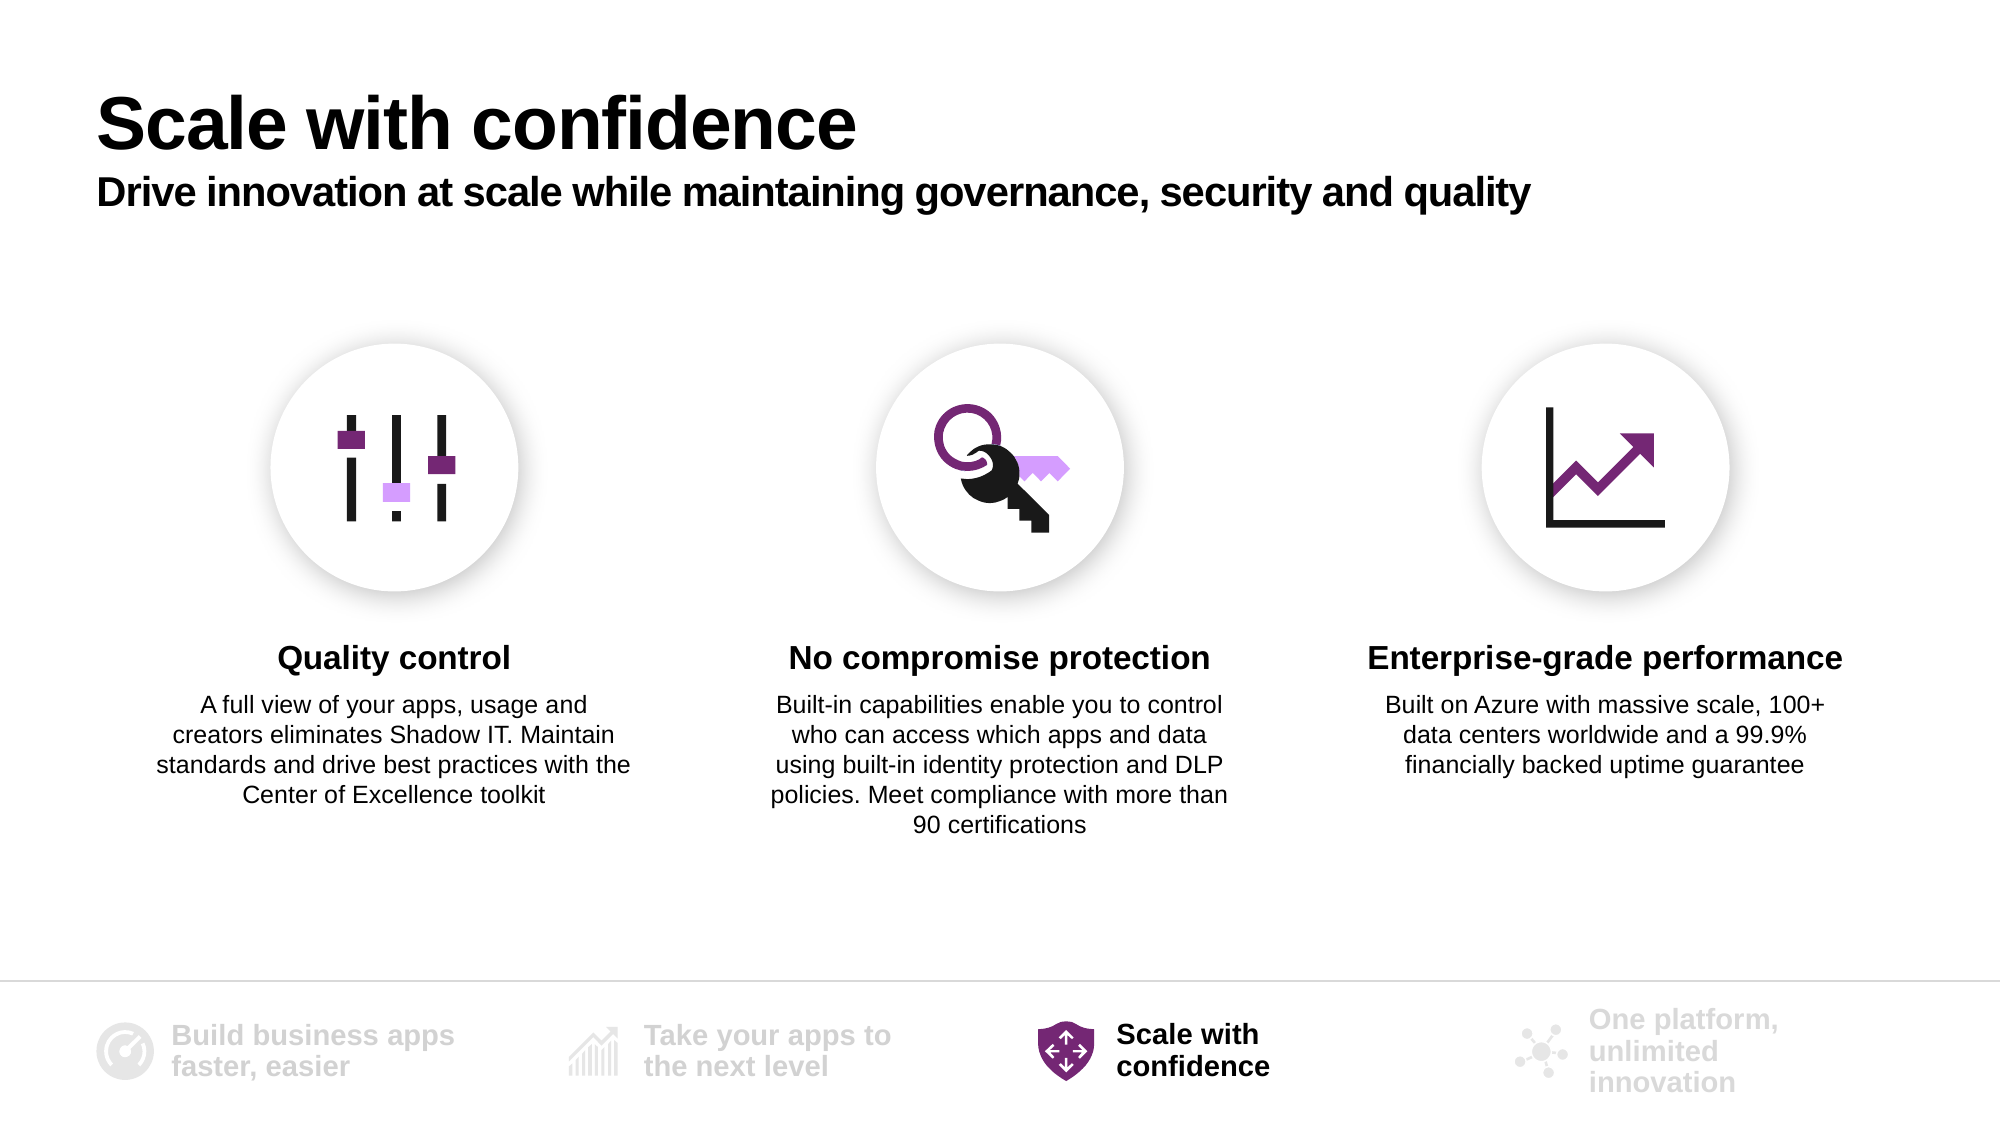

# Scale with confidence Drive innovation at scale while maintaining governance, security and quality

Quality control
A full view of your apps, usage and creators eliminates Shadow IT. Maintain standards and drive best practices with the Center of Excellence toolkit

No compromise protection
Built-in capabilities enable you to control who can access which apps and data using built-in identity protection and DLP policies. Meet compliance with more than 90 certifications

Enterprise-grade performance
Built on Azure with massive scale, 100+ data centers worldwide and a 99.9% financially backed uptime guarantee
Scale with confidence
Build business apps faster, easier
Take your apps to the next level
One platform, unlimited innovation